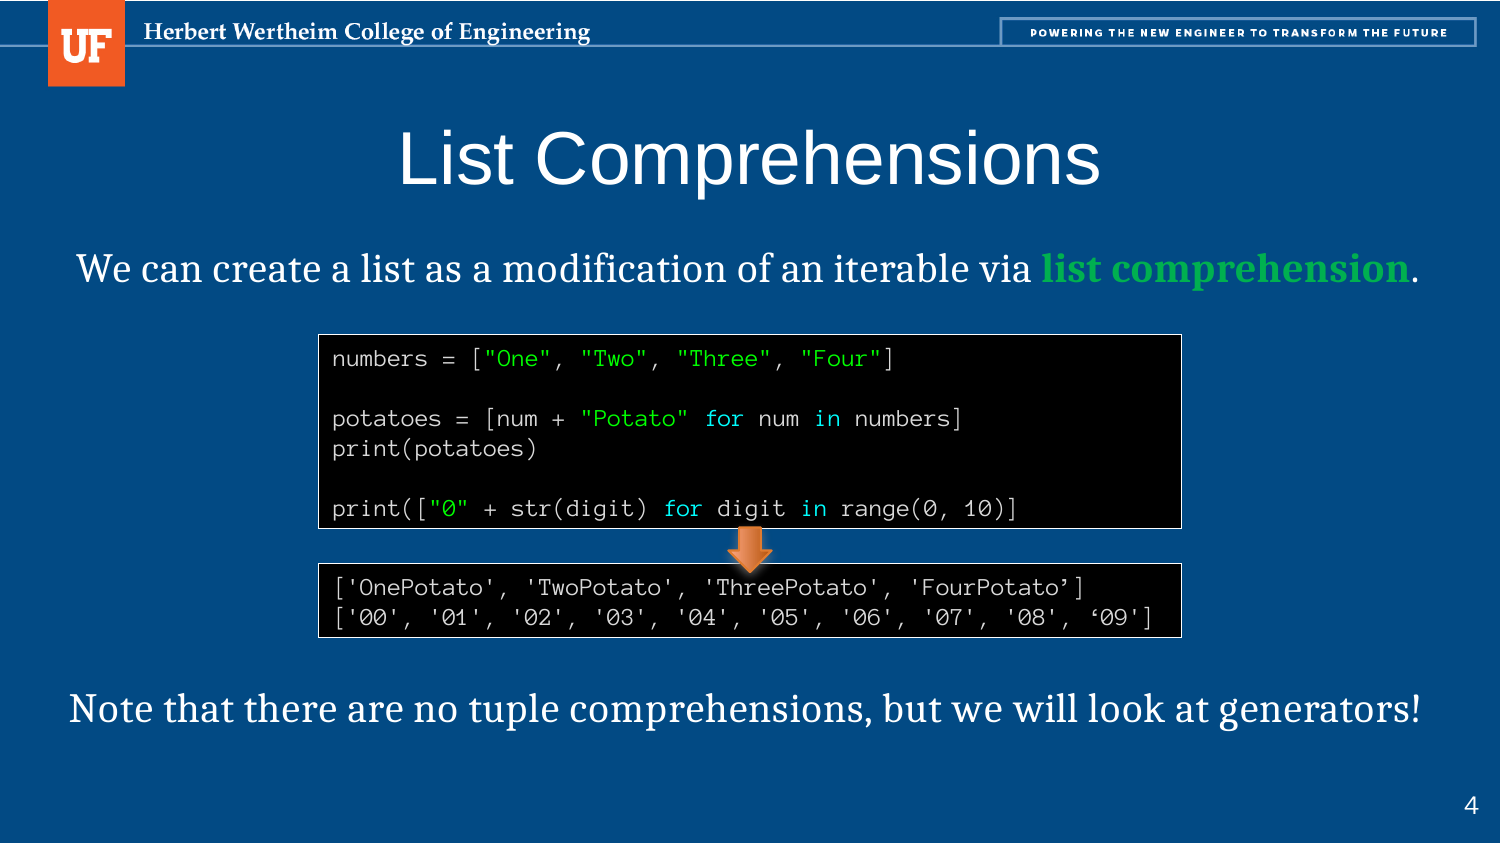

# List Comprehensions
We can create a list as a modification of an iterable via list comprehension.
numbers = ["One", "Two", "Three", "Four"]

potatoes = [num + "Potato" for num in numbers]
print(potatoes)

print(["0" + str(digit) for digit in range(0, 10)]

['OnePotato', 'TwoPotato', 'ThreePotato', 'FourPotato’]
['00', '01', '02', '03', '04', '05', '06', '07', '08', ‘09']
Note that there are no tuple comprehensions, but we will look at generators!
4